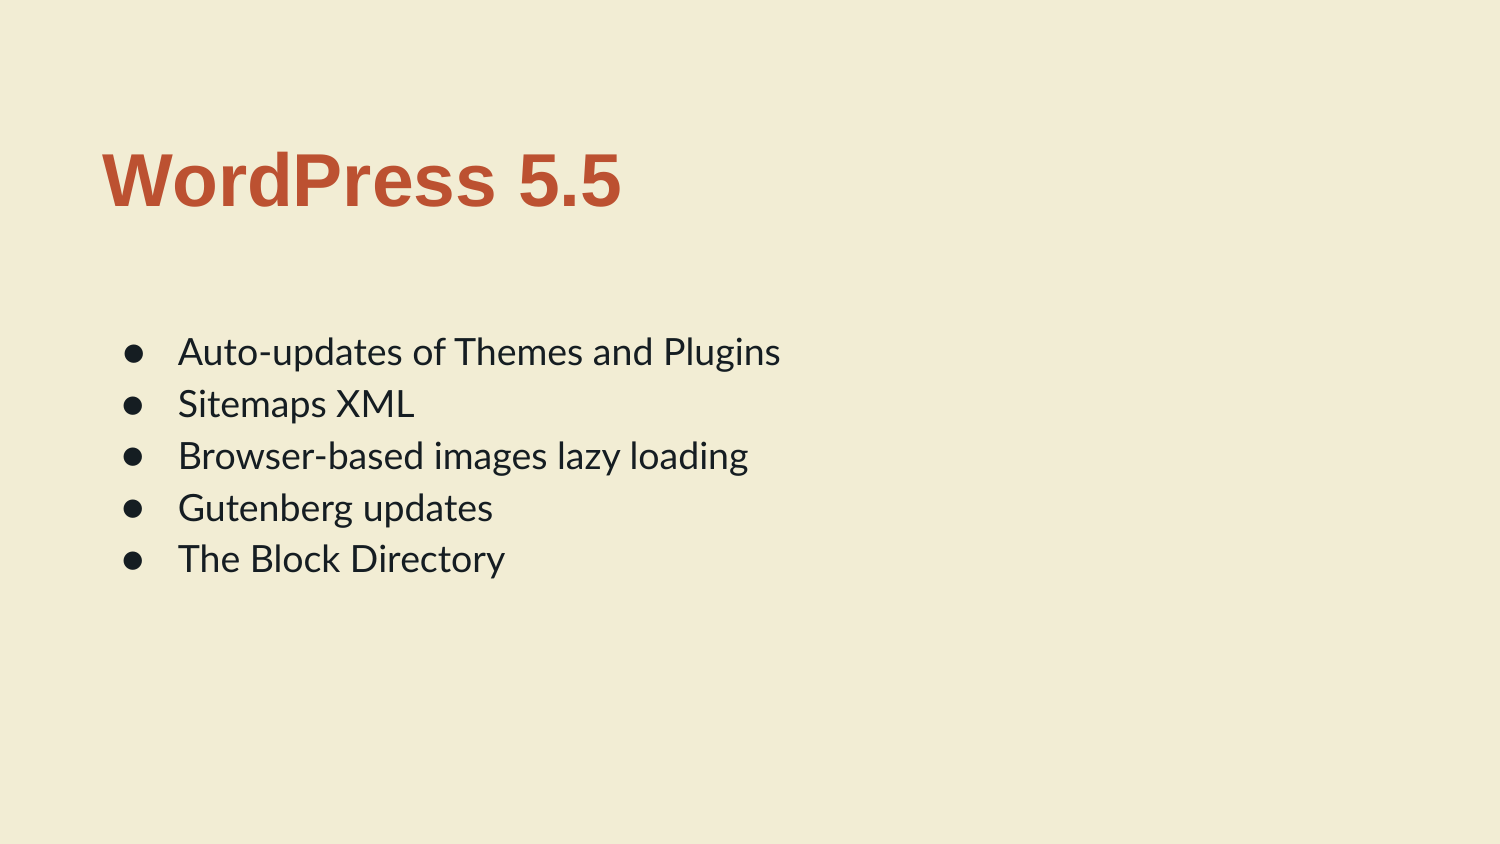

WordPress 5.5
Auto-updates of Themes and Plugins
Sitemaps XML
Browser-based images lazy loading
Gutenberg updates
The Block Directory